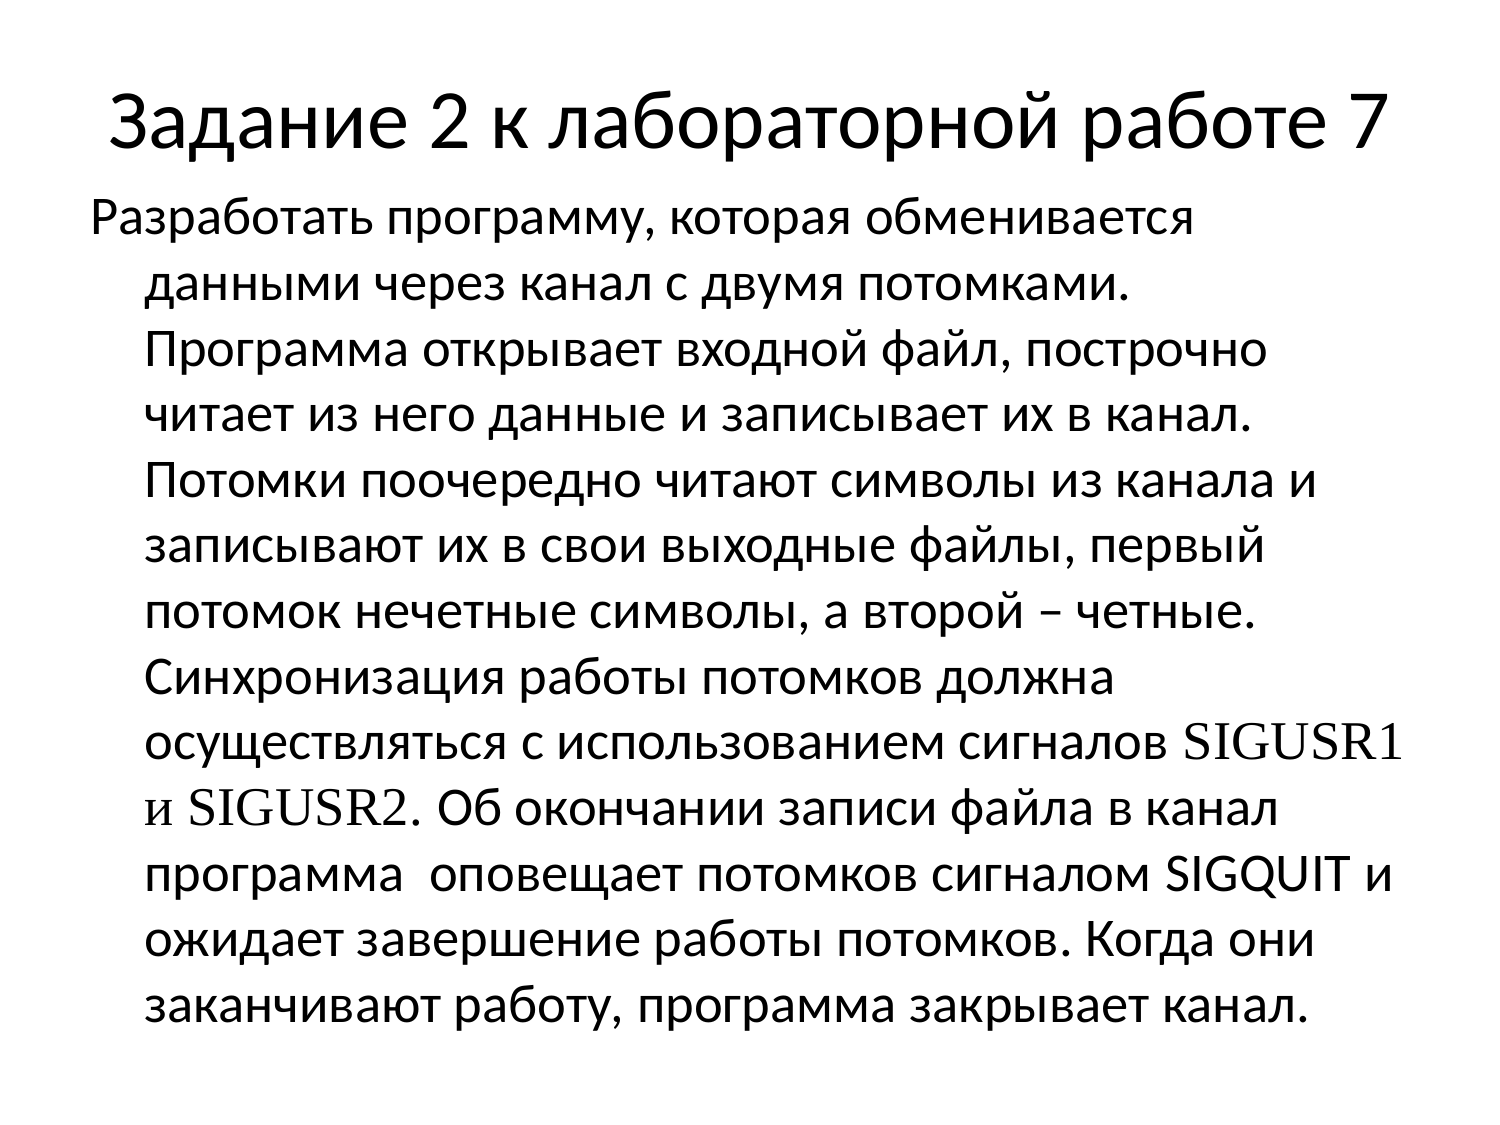

# Задание 2 к лабораторной работе 7
Разработать программу, которая обменивается данными через канал с двумя потомками. Программа открывает входной файл, построчно читает из него данные и записывает их в канал. Потомки поочередно читают символы из канала и записывают их в свои выходные файлы, первый потомок нечетные символы, а второй – четные. Синхронизация работы потомков должна осуществляться с использованием сигналов SIGUSR1 и SIGUSR2. Об окончании записи файла в канал программа  оповещает потомков сигналом SIGQUIT и ожидает завершение работы потомков. Когда они заканчивают работу, программа закрывает канал.